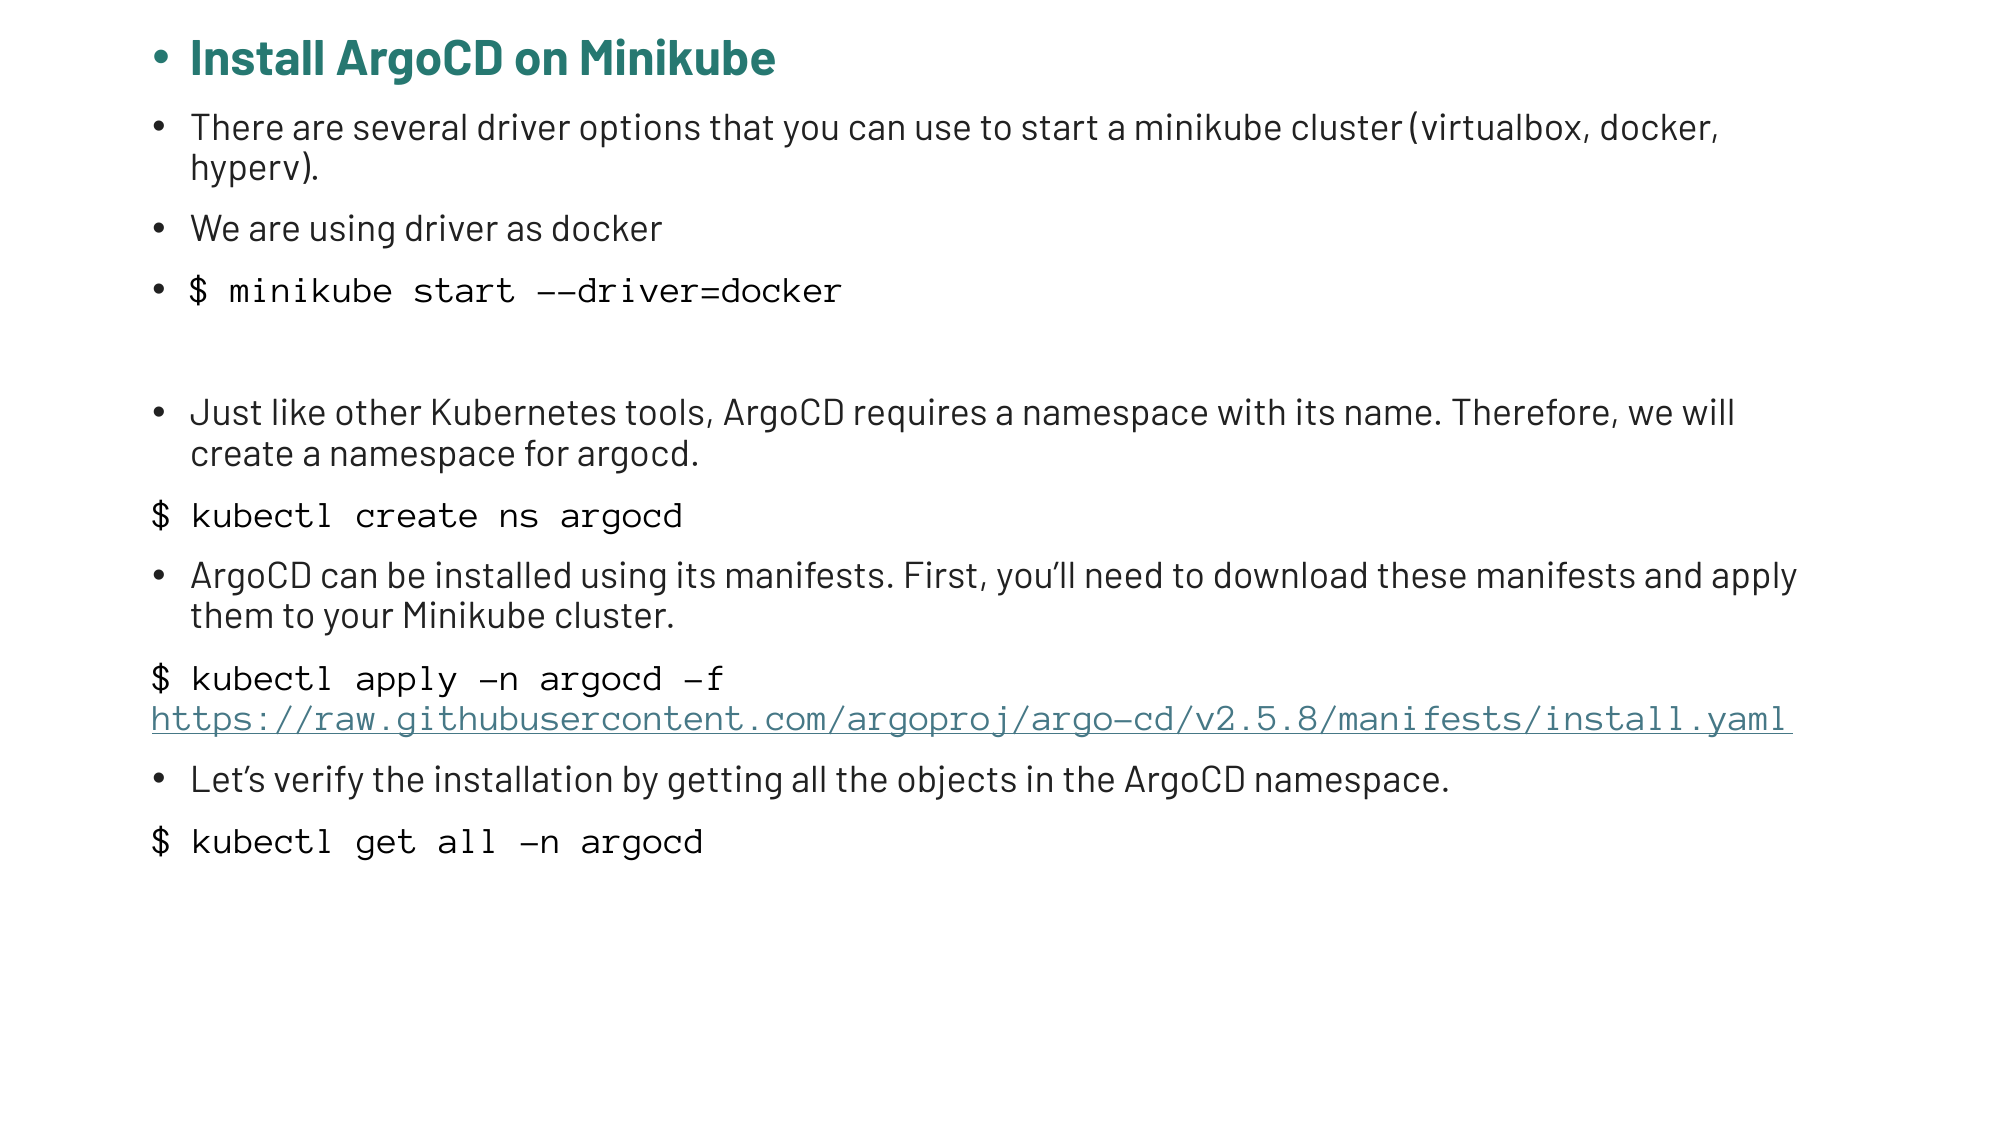

Install ArgoCD on Minikube
There are several driver options that you can use to start a minikube cluster (virtualbox, docker, hyperv).
We are using driver as docker
$ minikube start --driver=docker

Just like other Kubernetes tools, ArgoCD requires a namespace with its name. Therefore, we will create a namespace for argocd.
$ kubectl create ns argocd
ArgoCD can be installed using its manifests. First, you’ll need to download these manifests and apply them to your Minikube cluster.
$ kubectl apply -n argocd -f https://raw.githubusercontent.com/argoproj/argo-cd/v2.5.8/manifests/install.yaml
Let’s verify the installation by getting all the objects in the ArgoCD namespace.
$ kubectl get all -n argocd